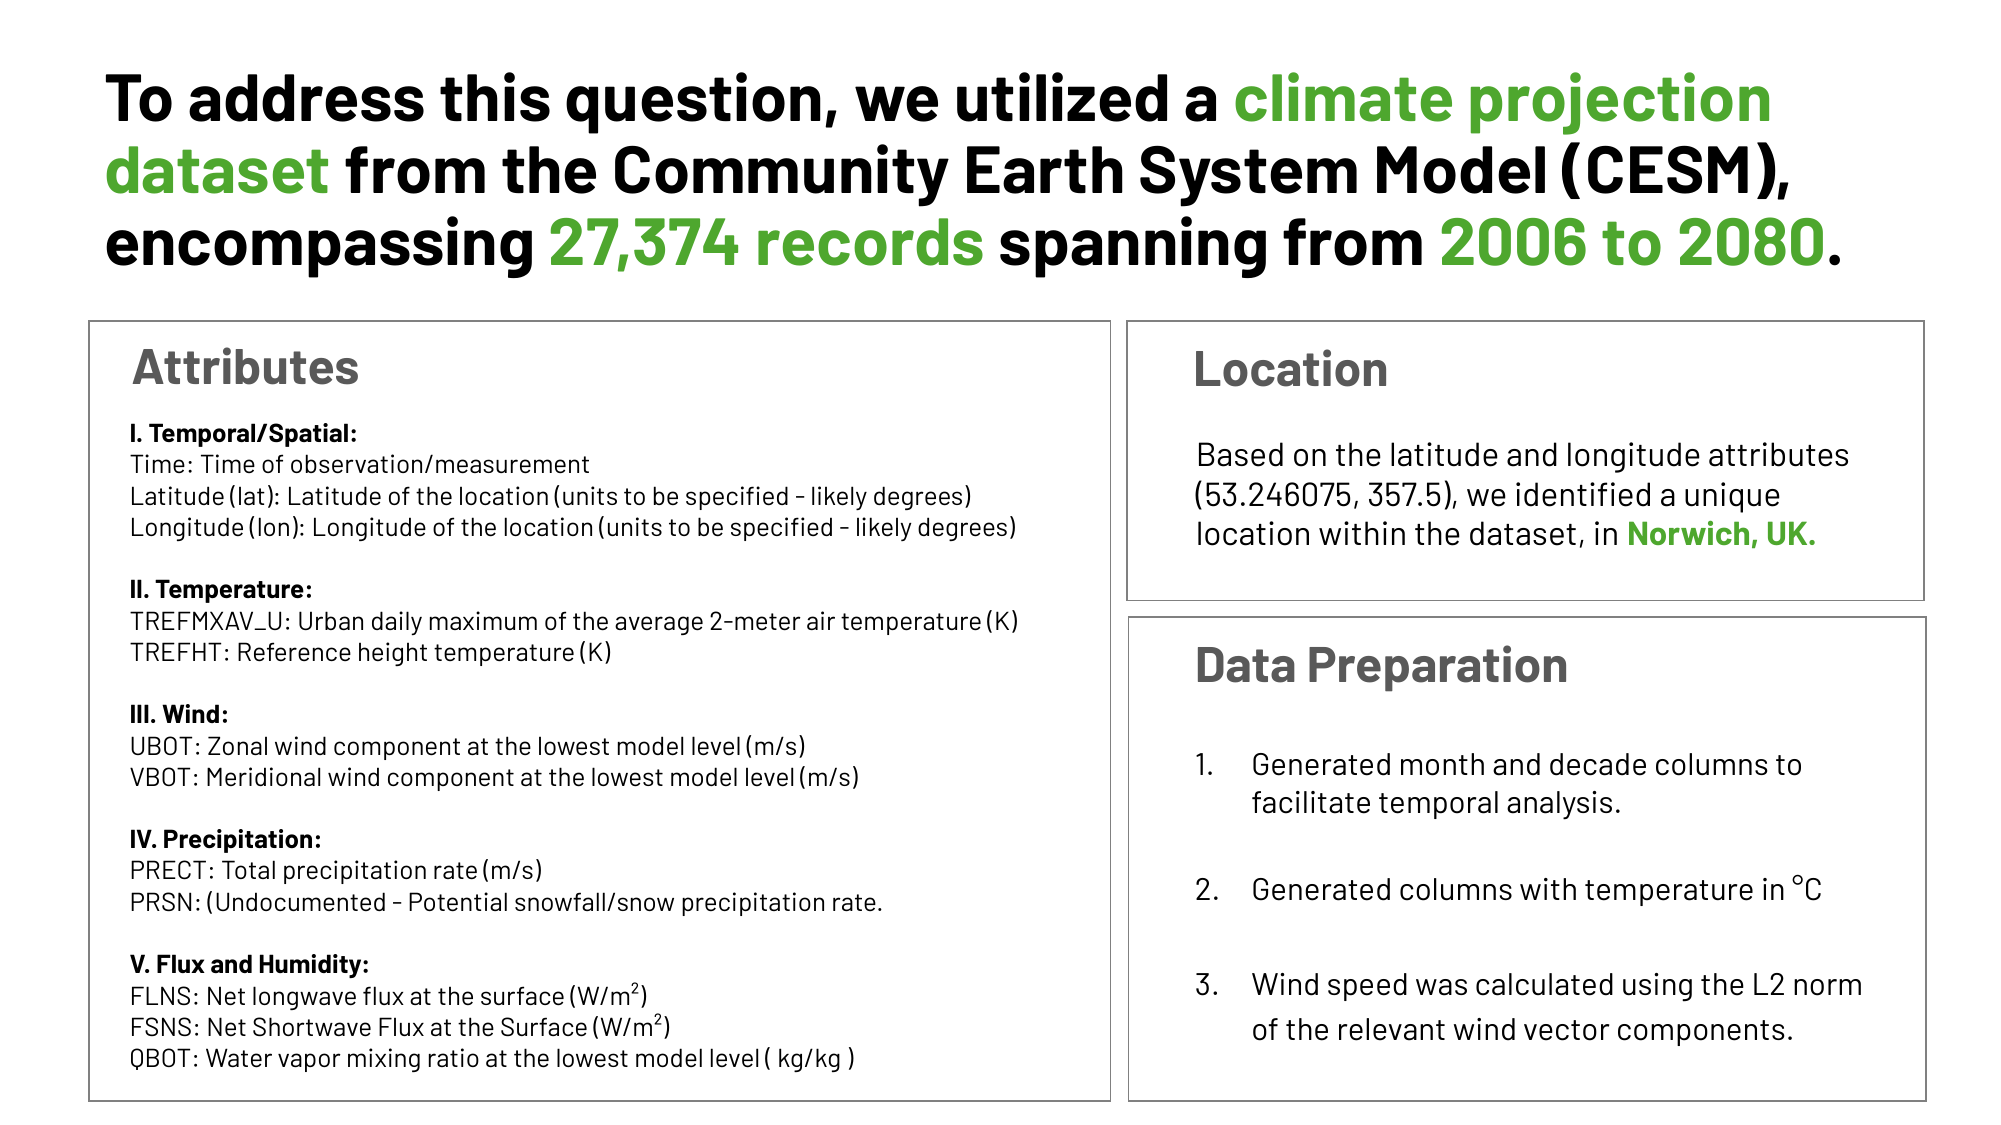

To address this question, we utilized a climate projection dataset from the Community Earth System Model (CESM), encompassing 27,374 records spanning from 2006 to 2080.

Attributes
Location
I. Temporal/Spatial:
Time: Time of observation/measurement
Latitude (lat): Latitude of the location (units to be specified - likely degrees)
Longitude (lon): Longitude of the location (units to be specified - likely degrees)
II. Temperature:
TREFMXAV_U: Urban daily maximum of the average 2-meter air temperature (K)
TREFHT: Reference height temperature (K)
III. Wind:
UBOT: Zonal wind component at the lowest model level (m/s)
VBOT: Meridional wind component at the lowest model level (m/s)
IV. Precipitation:
PRECT: Total precipitation rate (m/s)
PRSN: (Undocumented - Potential snowfall/snow precipitation rate.
V. Flux and Humidity:
FLNS: Net longwave flux at the surface (W/m²)
FSNS: Net Shortwave Flux at the Surface (W/m²)
QBOT: Water vapor mixing ratio at the lowest model level ( kg/kg )
Based on the latitude and longitude attributes (53.246075, 357.5), we identified a unique location within the dataset, in Norwich, UK.

Data Preparation
Generated month and decade columns to facilitate temporal analysis.
Generated columns with temperature in °C
Wind speed was calculated using the L2 norm of the relevant wind vector components.